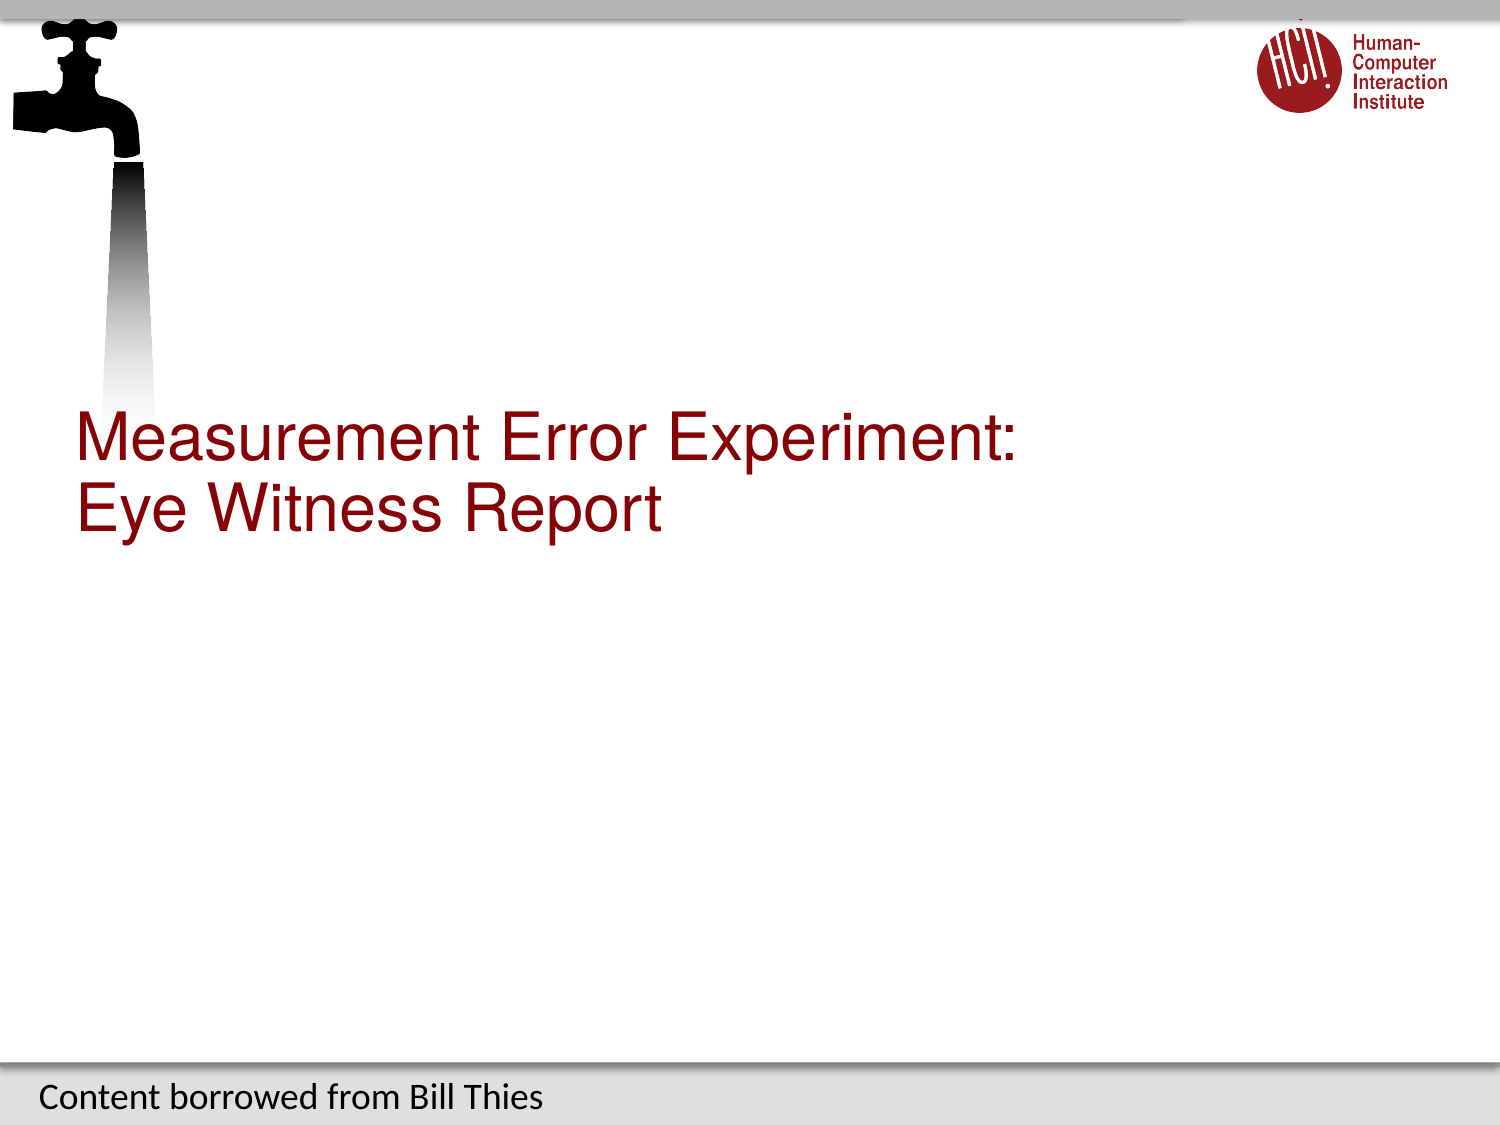

# Measurement Error Experiment: Eye Witness Report
Content borrowed from Bill Thies